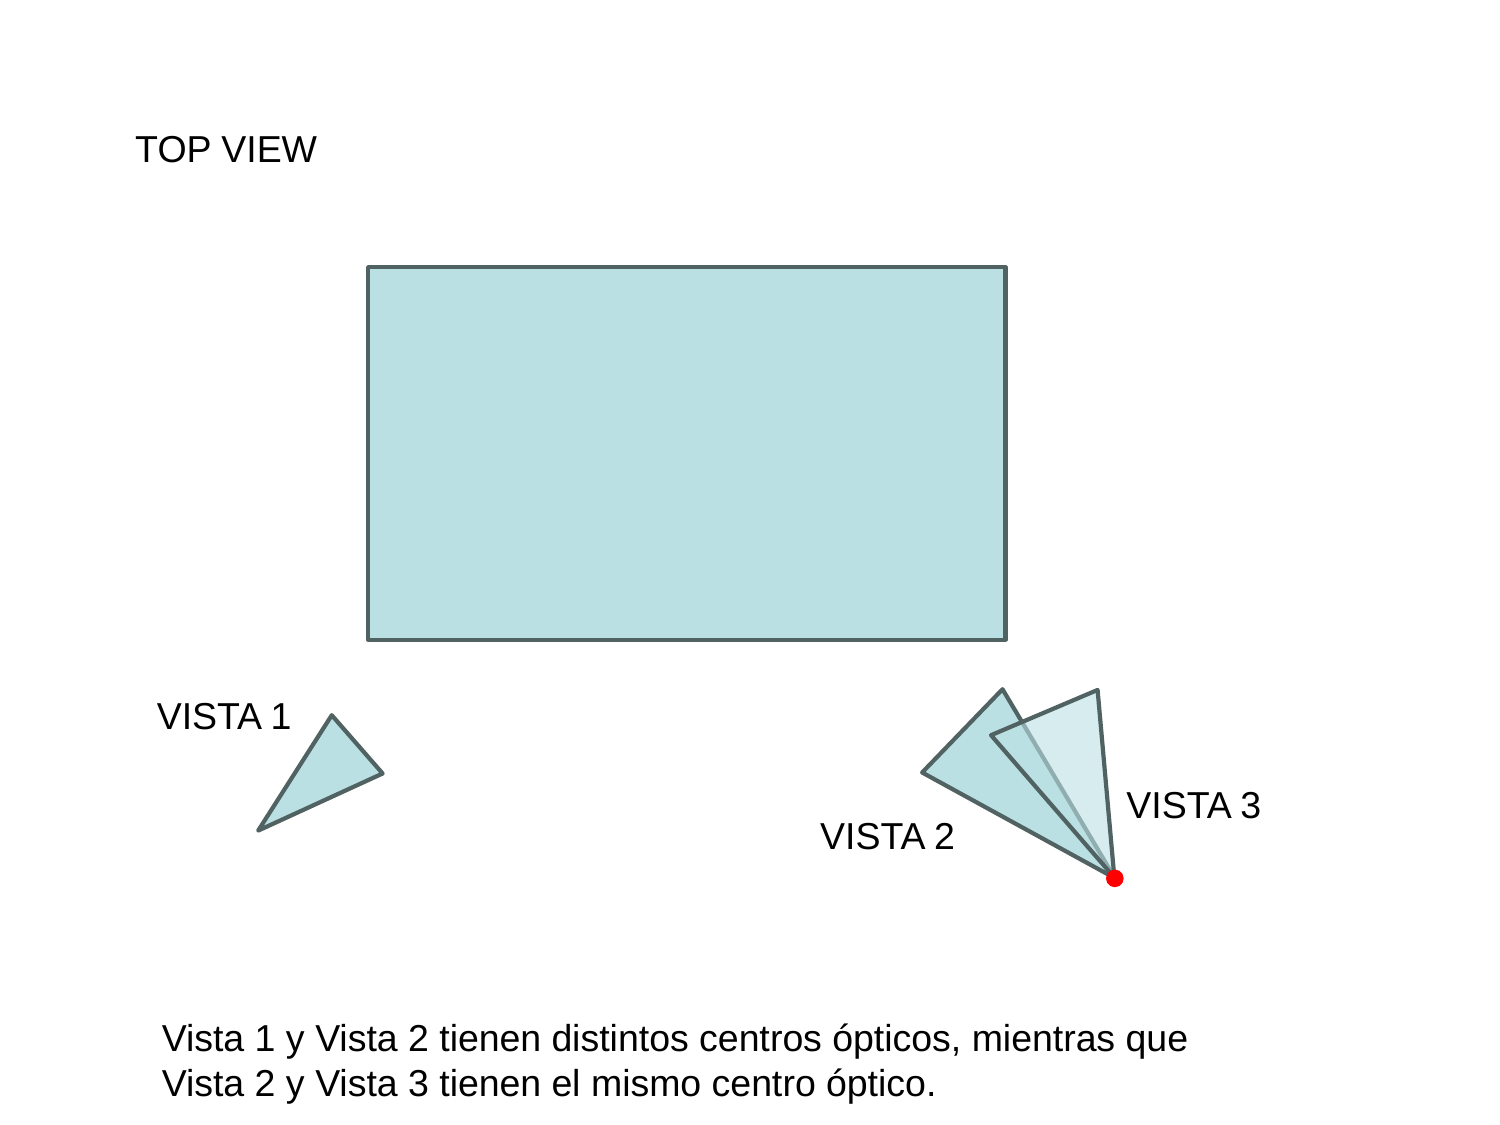

TOP VIEW

VISTA 1

VISTA 3
VISTA 2

Vista 1 y Vista 2 tienen distintos centros ópticos, mientras que
Vista 2 y Vista 3 tienen el mismo centro óptico.